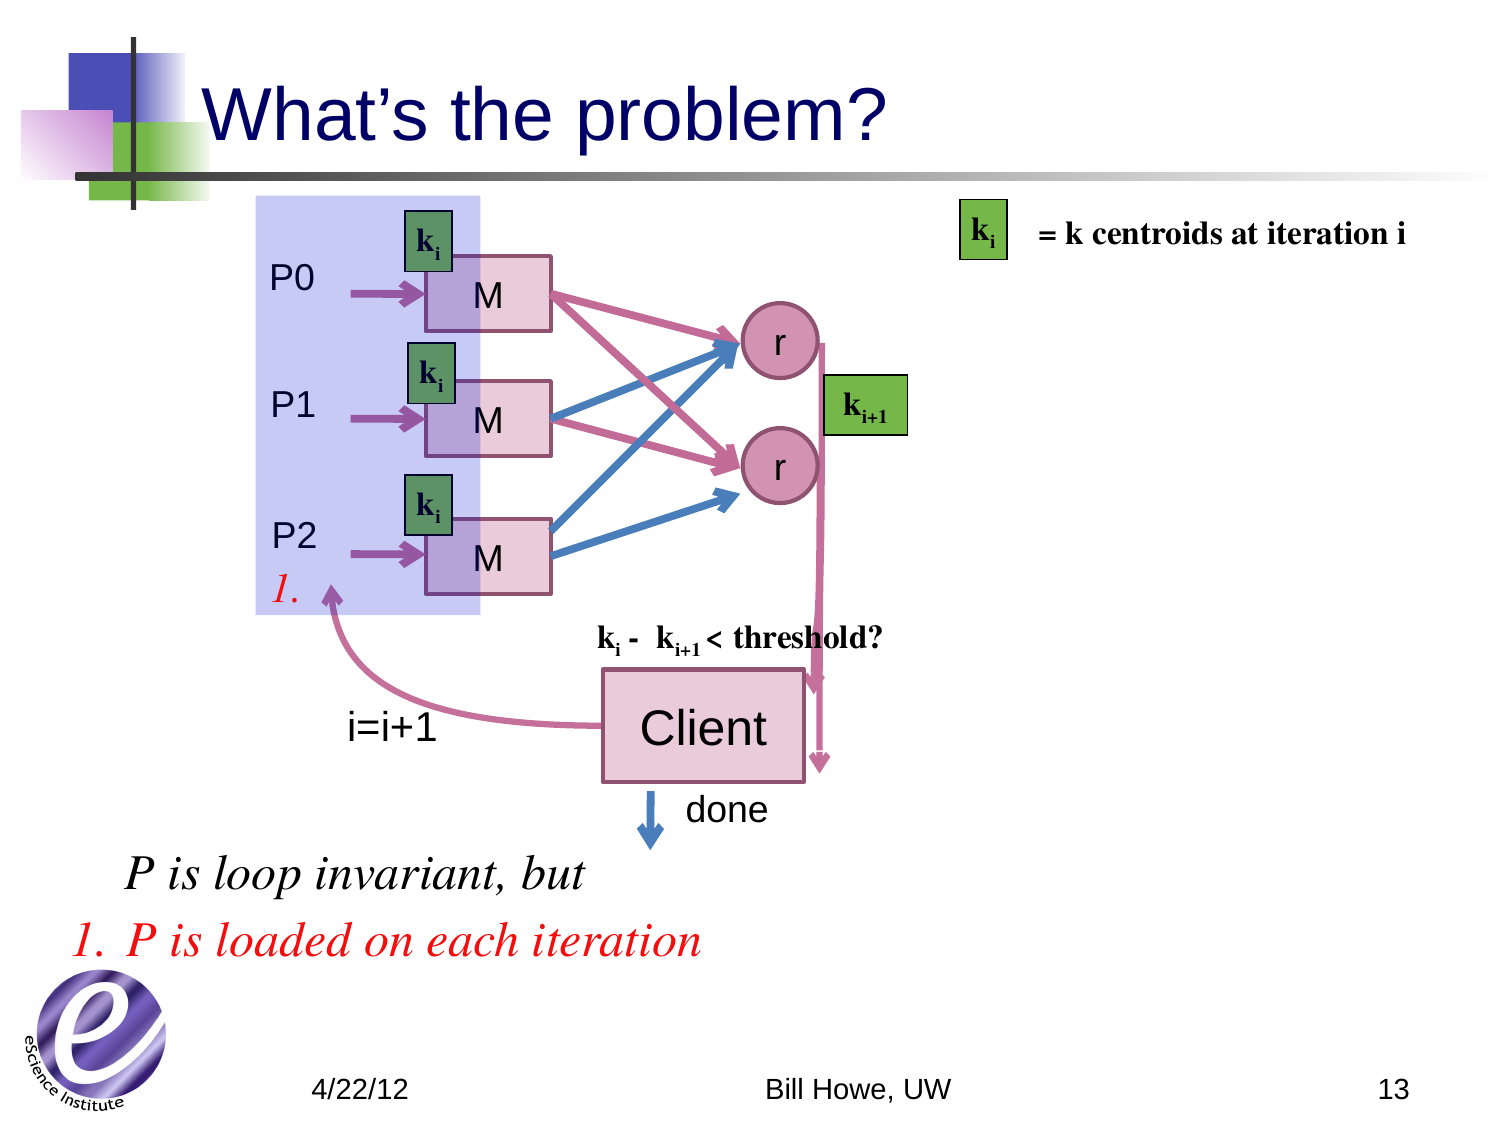

# What’s the problem?

ki
= k centroids at iteration i
ki
P0
M
r
ki
P1
ki+1
M
r
ki
P2
M

1.
ki -  ki+1 < threshold?
Client
i=i+1
done
P is loop invariant, but
P is loaded on each iteration
Bill Howe, UW
13
4/22/12